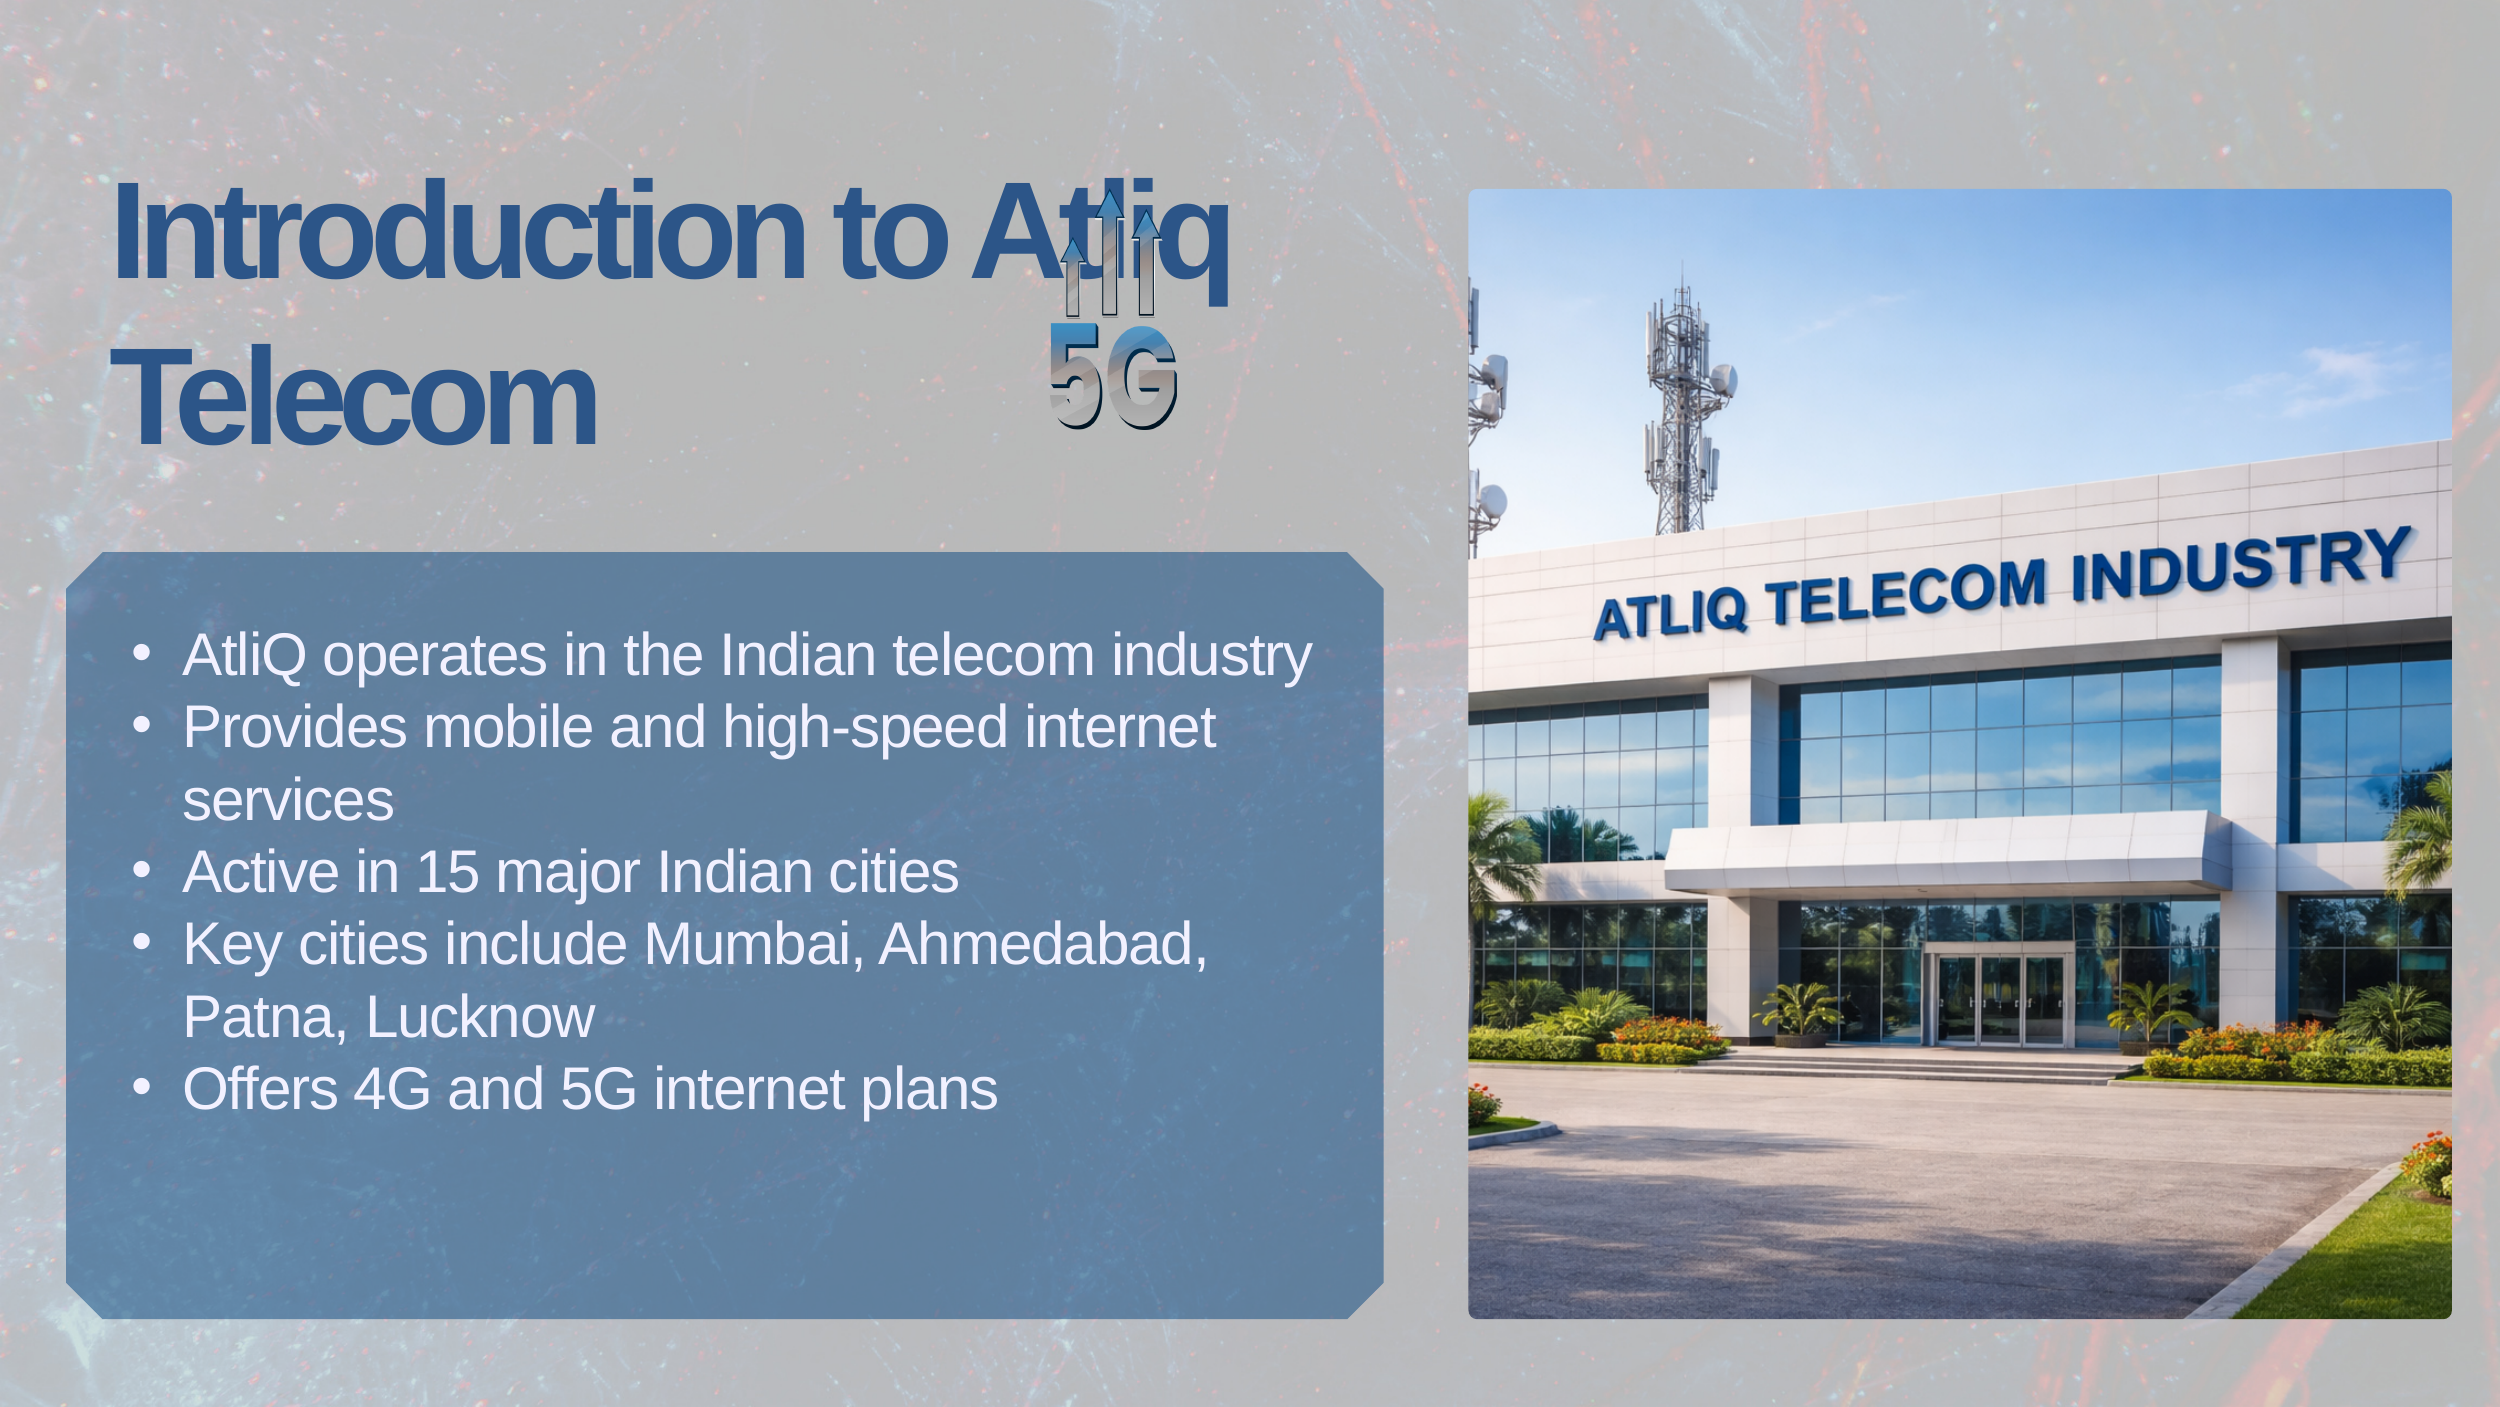

Introduction to Atliq Telecom

AtliQ operates in the Indian telecom industry
Provides mobile and high-speed internet services
Active in 15 major Indian cities
Key cities include Mumbai, Ahmedabad, Patna, Lucknow
Offers 4G and 5G internet plans